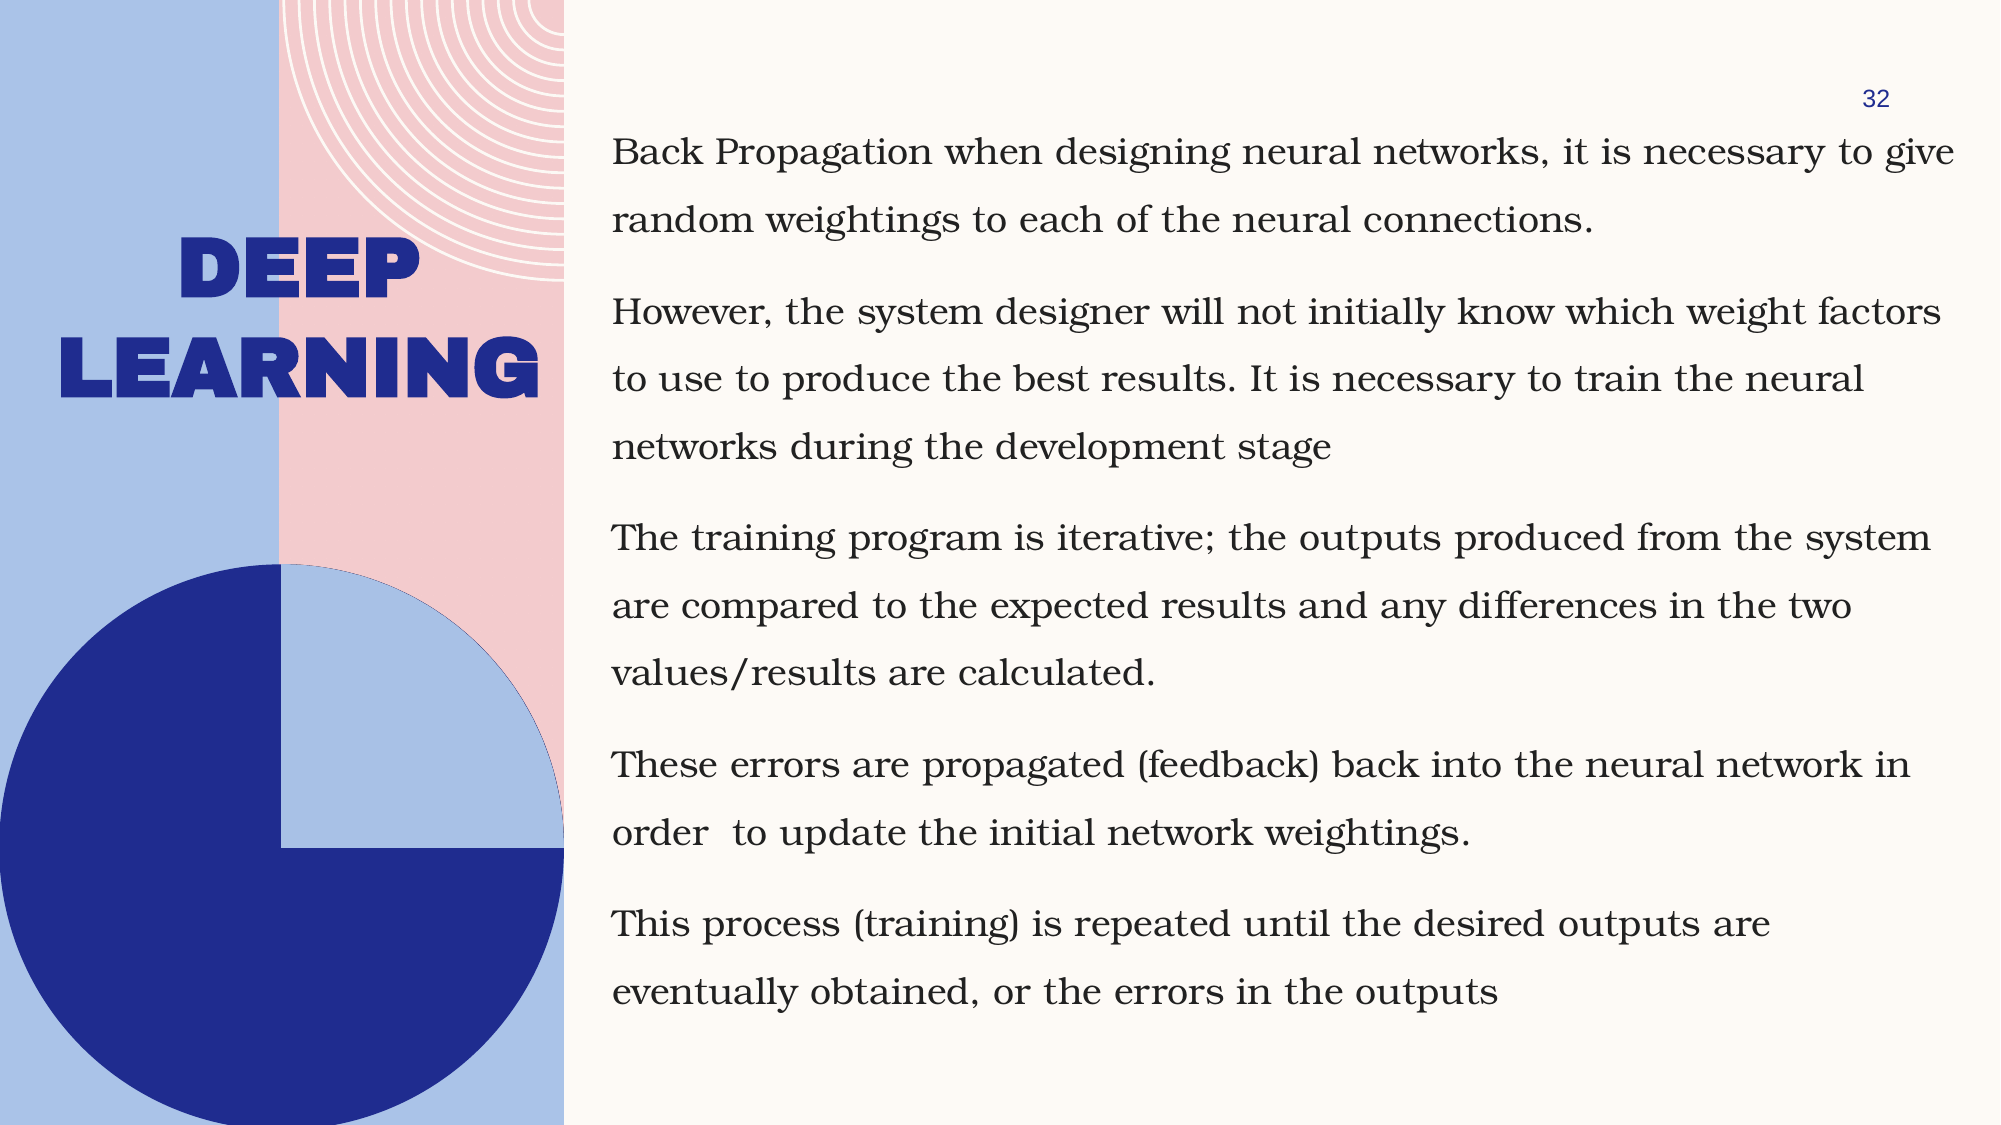

32
Back Propagation when designing neural networks, it is necessary to give random weightings to each of the neural connections.
However, the system designer will not initially know which weight factors to use to produce the best results. It is necessary to train the neural networks during the development stage
The training program is iterative; the outputs produced from the system are compared to the expected results and any differences in the two values/results are calculated.
These errors are propagated (feedback) back into the neural network in order  to update the initial network weightings.
This process (training) is repeated until the desired outputs are eventually obtained, or the errors in the outputs
# Deep learning